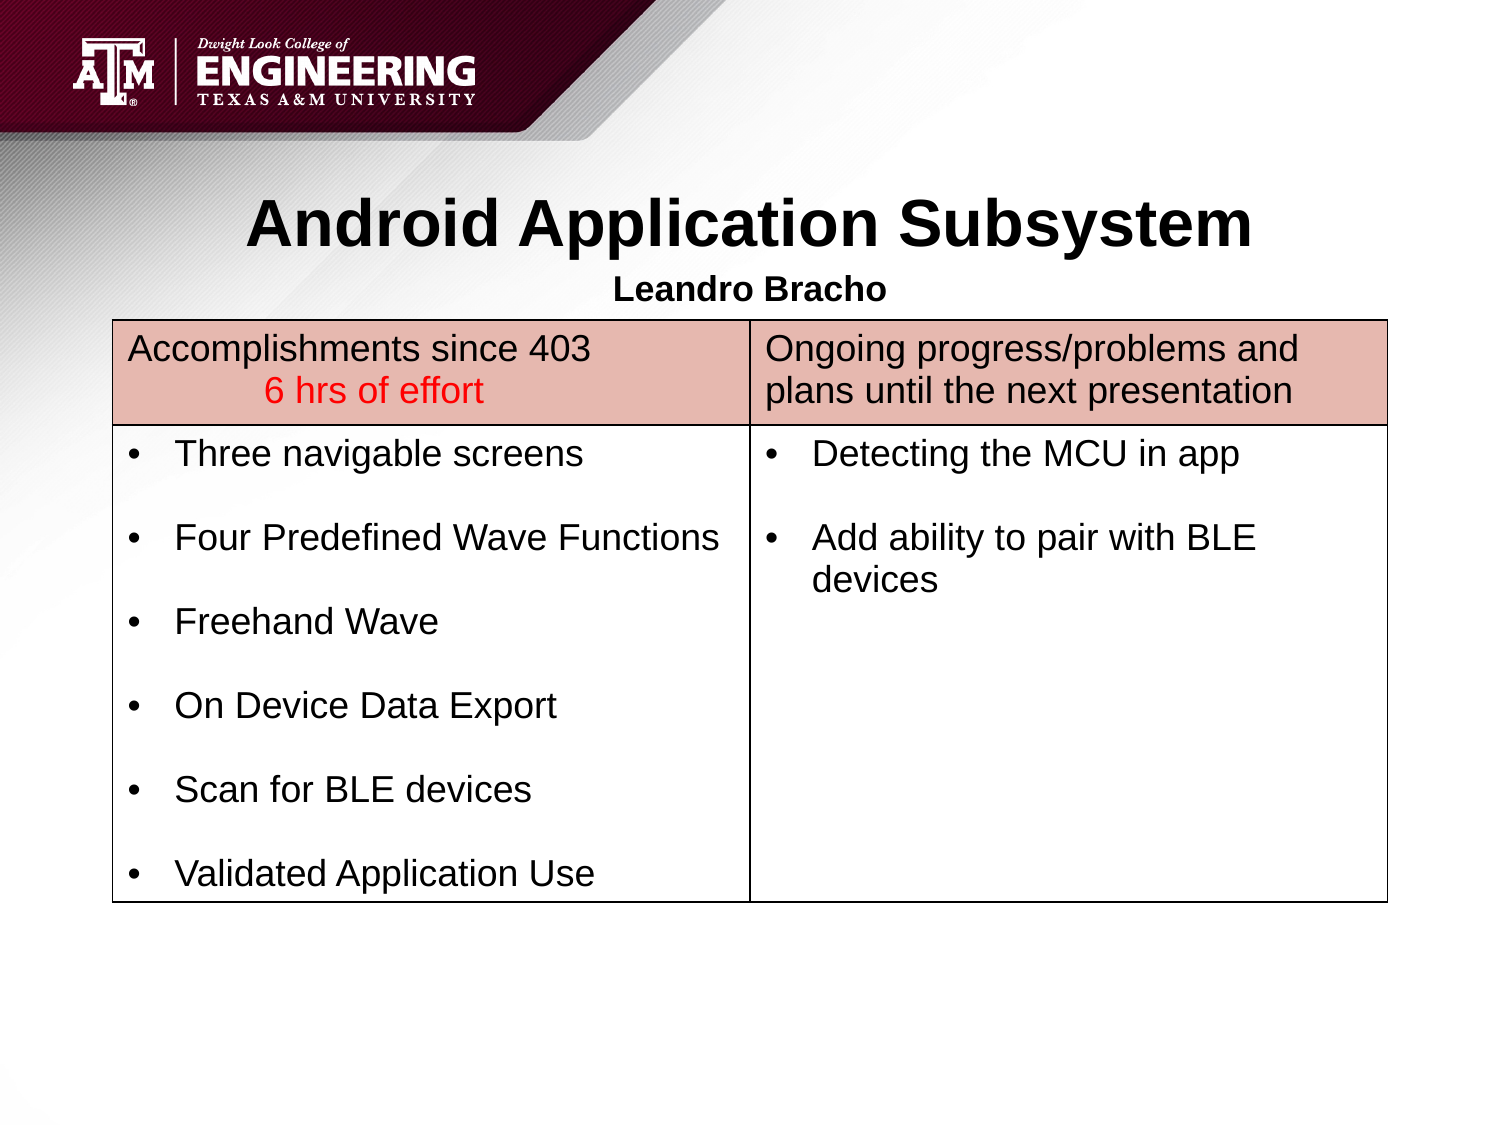

# Android Application Subsystem
Leandro Bracho
| Accomplishments since 403 6 hrs of effort | Ongoing progress/problems and plans until the next presentation |
| --- | --- |
| Three navigable screens Four Predefined Wave Functions Freehand Wave On Device Data Export Scan for BLE devices Validated Application Use | Detecting the MCU in app Add ability to pair with BLE devices |